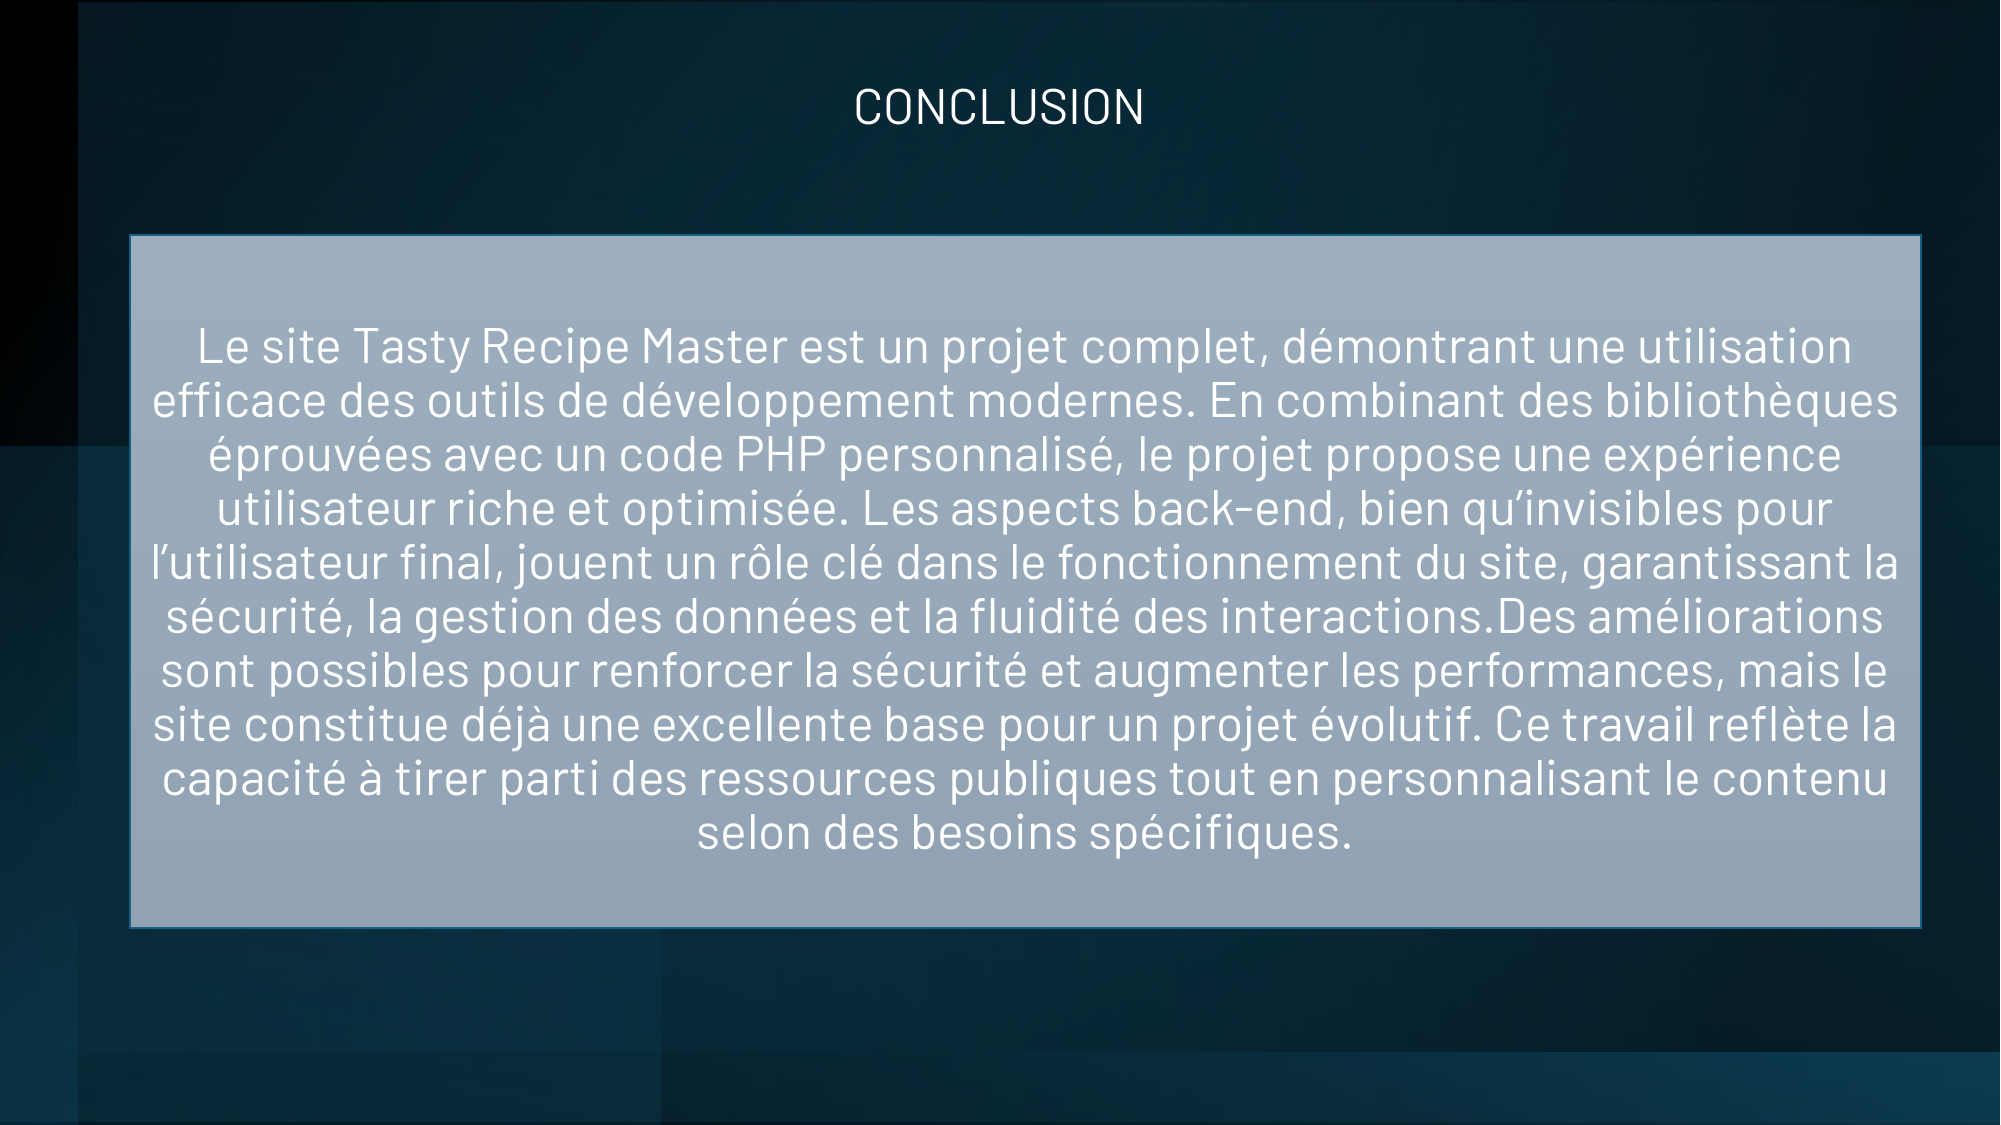

CONCLUSION
# Le site Tasty Recipe Master est un projet complet, démontrant une utilisation efficace des outils de développement modernes. En combinant des bibliothèques éprouvées avec un code PHP personnalisé, le projet propose une expérience utilisateur riche et optimisée. Les aspects back-end, bien qu’invisibles pour l’utilisateur final, jouent un rôle clé dans le fonctionnement du site, garantissant la sécurité, la gestion des données et la fluidité des interactions.Des améliorations sont possibles pour renforcer la sécurité et augmenter les performances, mais le site constitue déjà une excellente base pour un projet évolutif. Ce travail reflète la capacité à tirer parti des ressources publiques tout en personnalisant le contenu selon des besoins spécifiques.